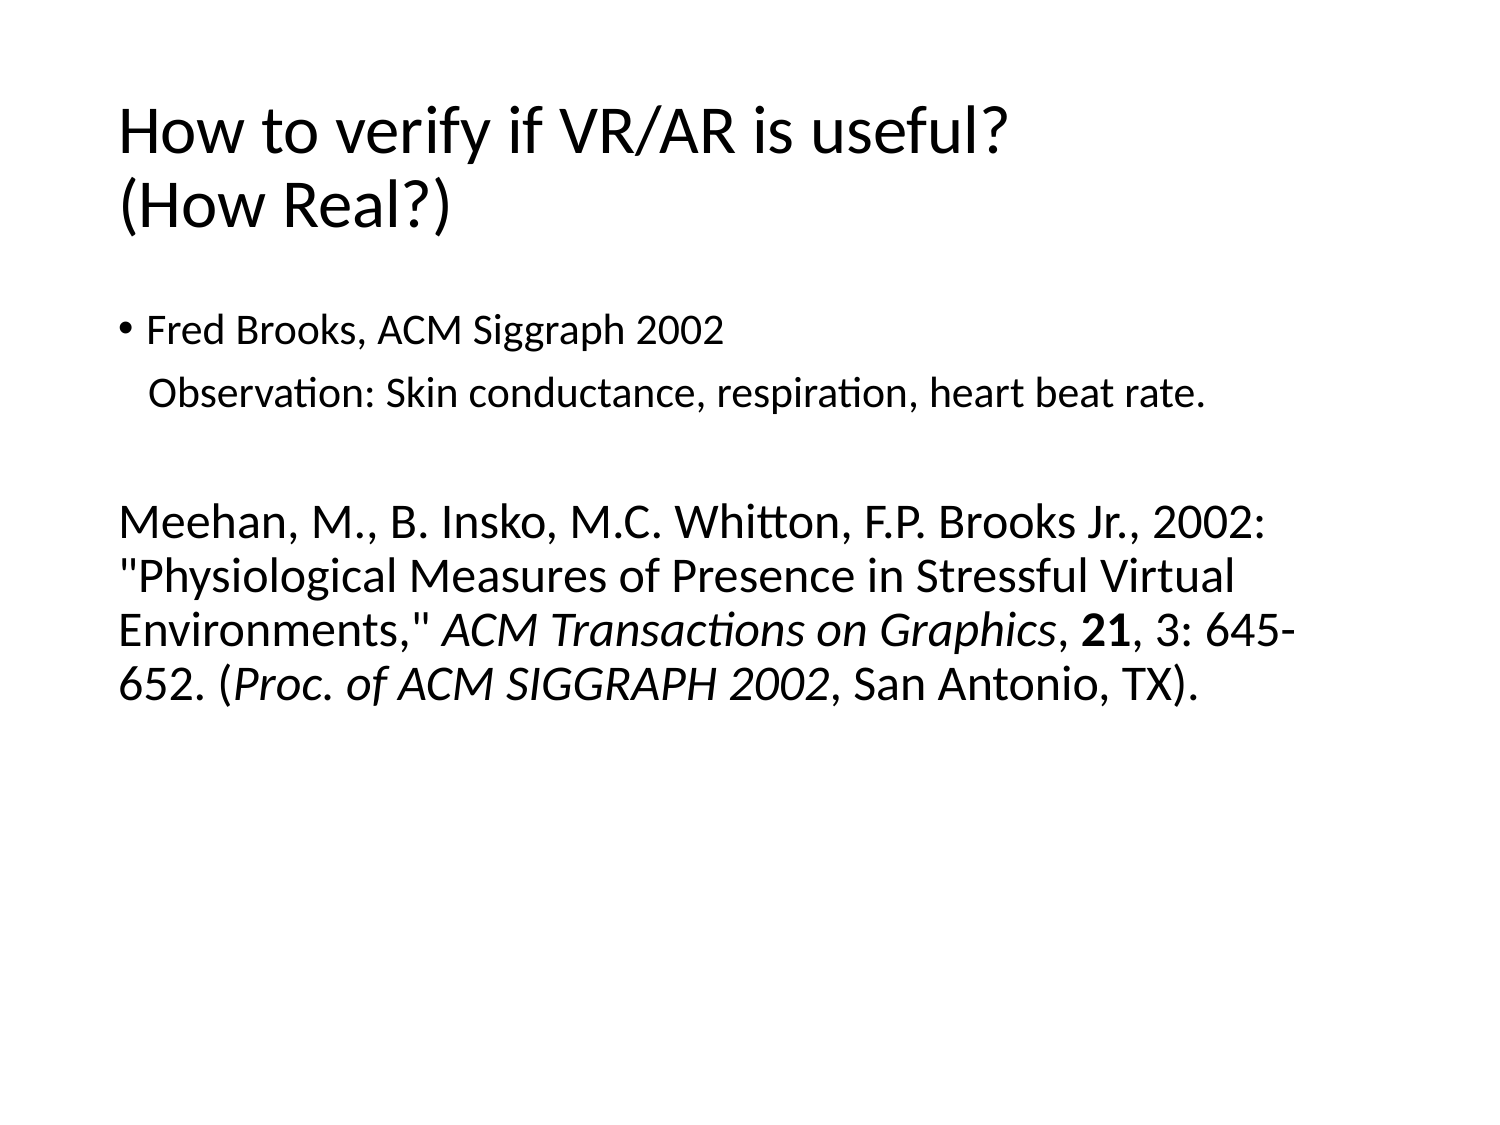

# How to verify if VR/AR is useful? (How Real?)
Fred Brooks, ACM Siggraph 2002
   Observation: Skin conductance, respiration, heart beat rate.

Meehan, M., B. Insko, M.C. Whitton, F.P. Brooks Jr., 2002: "Physiological Measures of Presence in Stressful Virtual Environments," ACM Transactions on Graphics, 21, 3: 645-652. (Proc. of ACM SIGGRAPH 2002, San Antonio, TX).